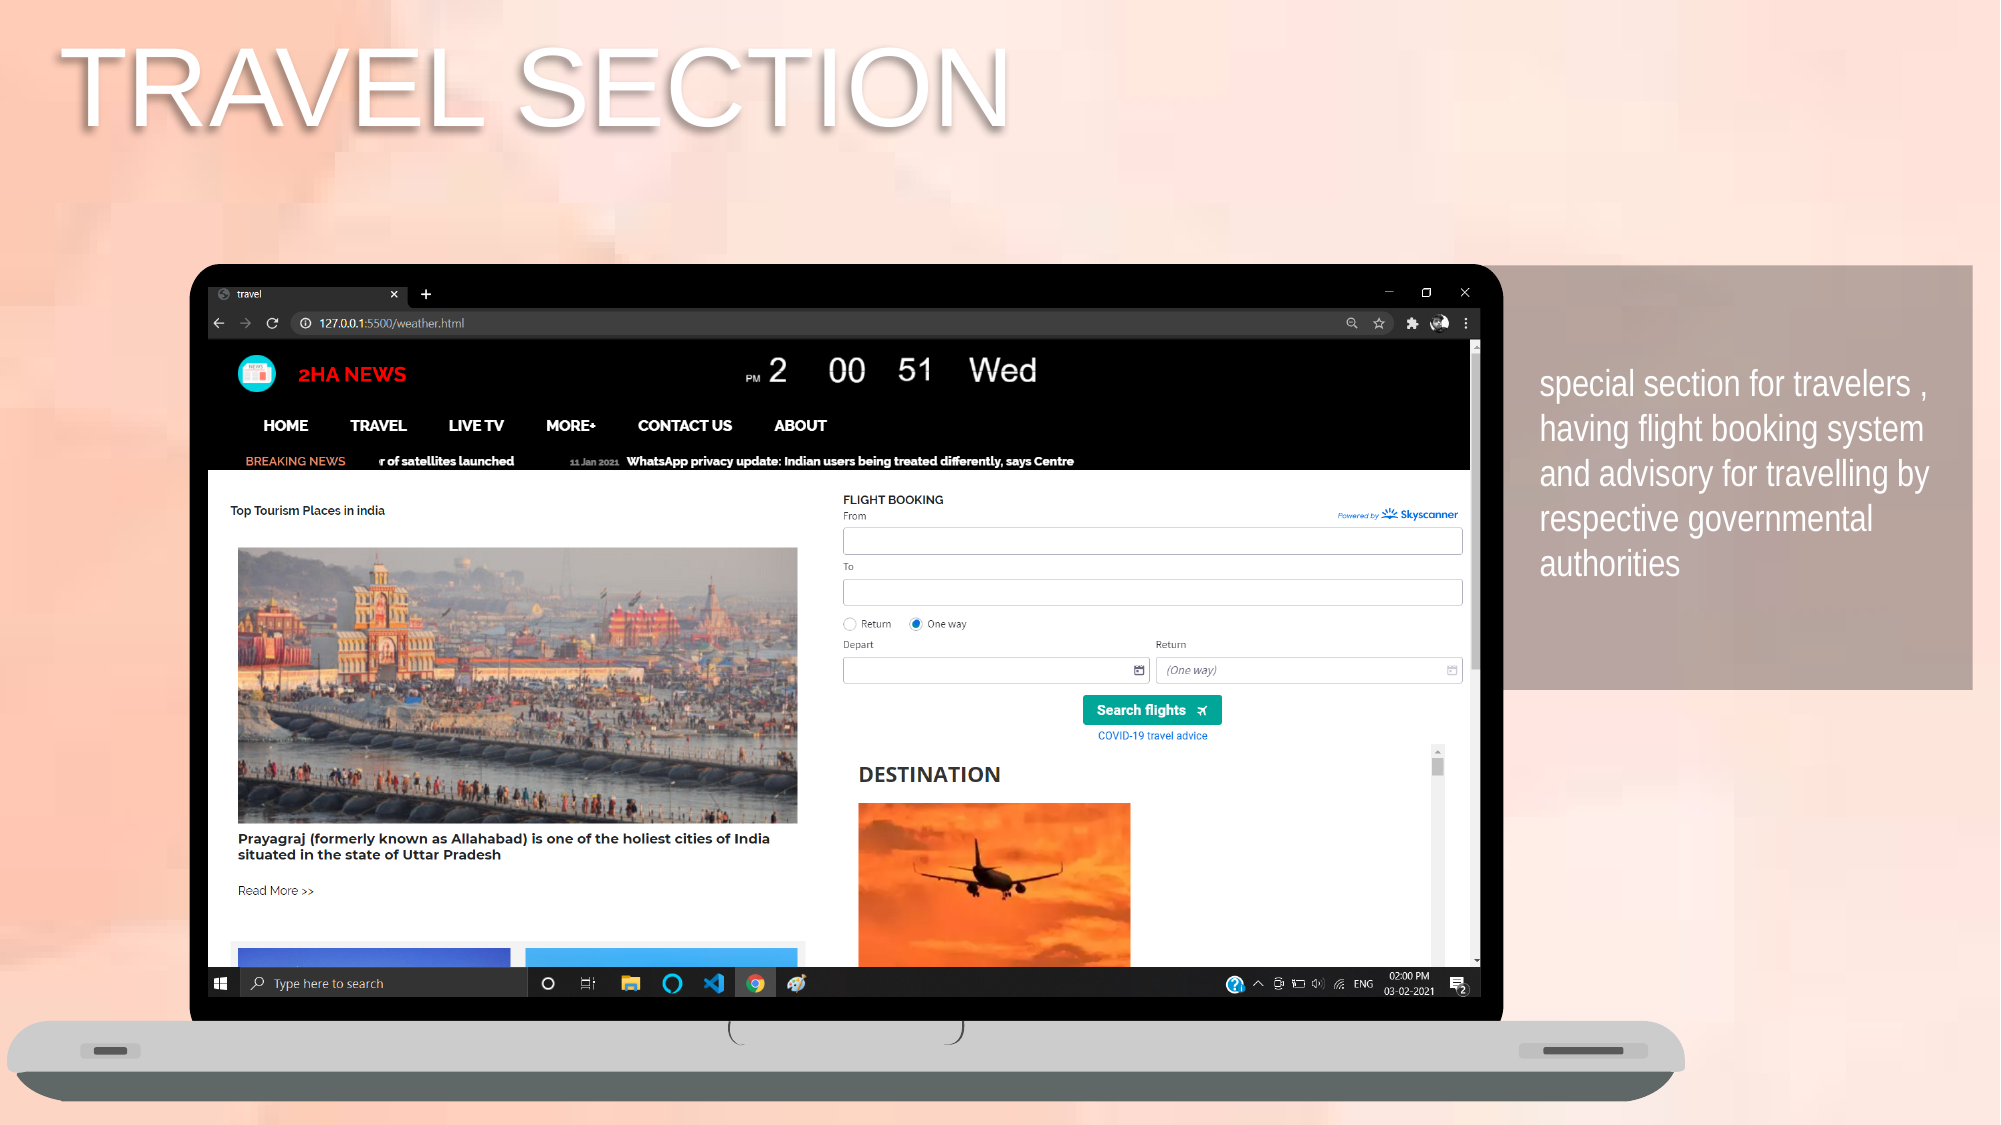

TRAVEL SECTION

special section for travelers , having flight booking system and advisory for travelling by respective governmental authorities